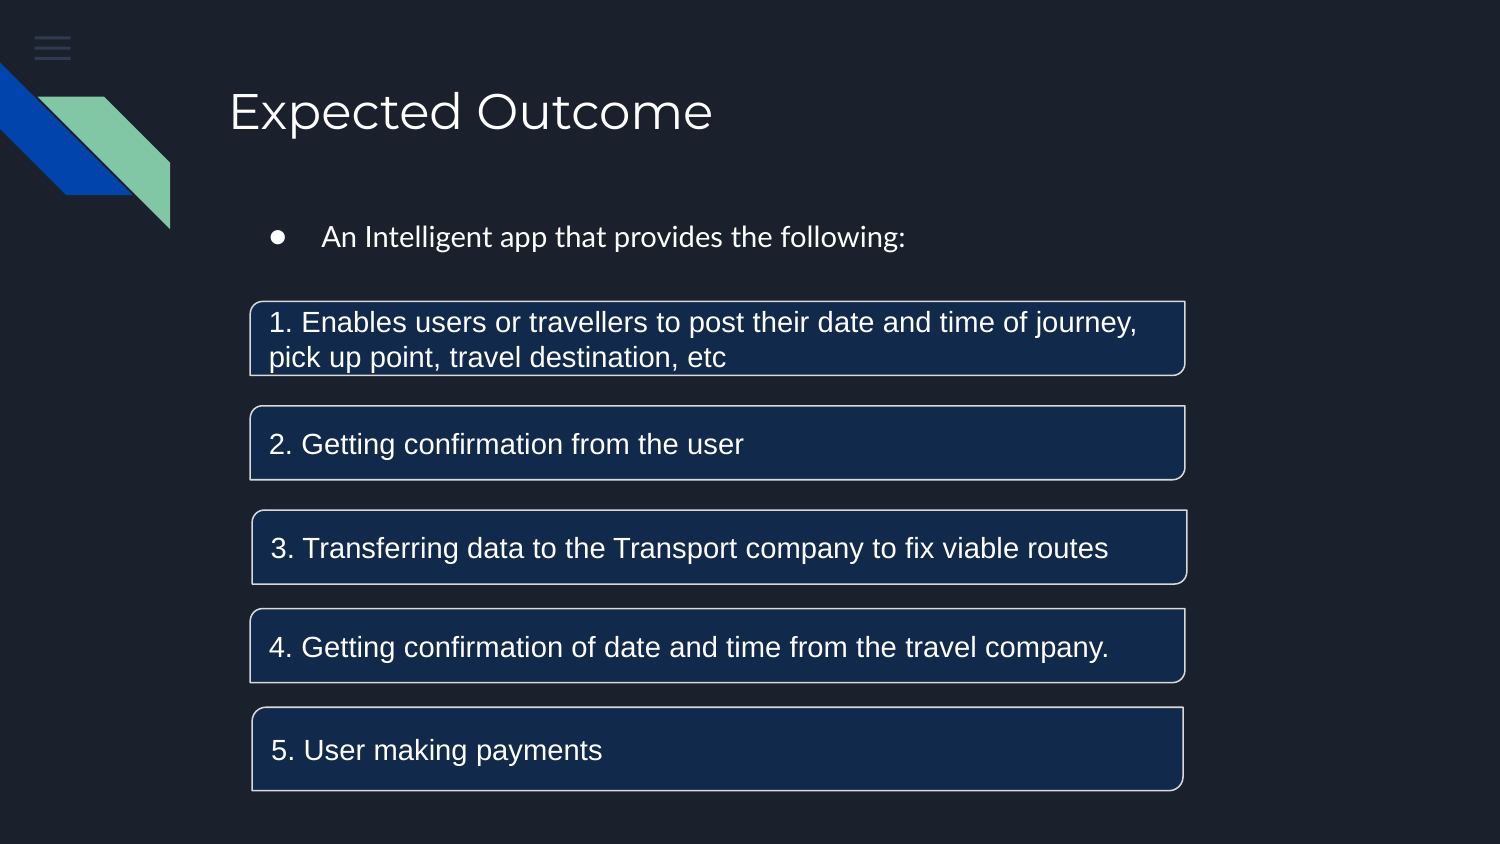

# Expected Outcome
An Intelligent app that provides the following:

1. Enables users or travellers to post their date and time of journey, pick up point, travel destination, etc

2. Getting confirmation from the user
3. Transferring data to the Transport company to fix viable routes
4. Getting confirmation of date and time from the travel company.
5. User making payments